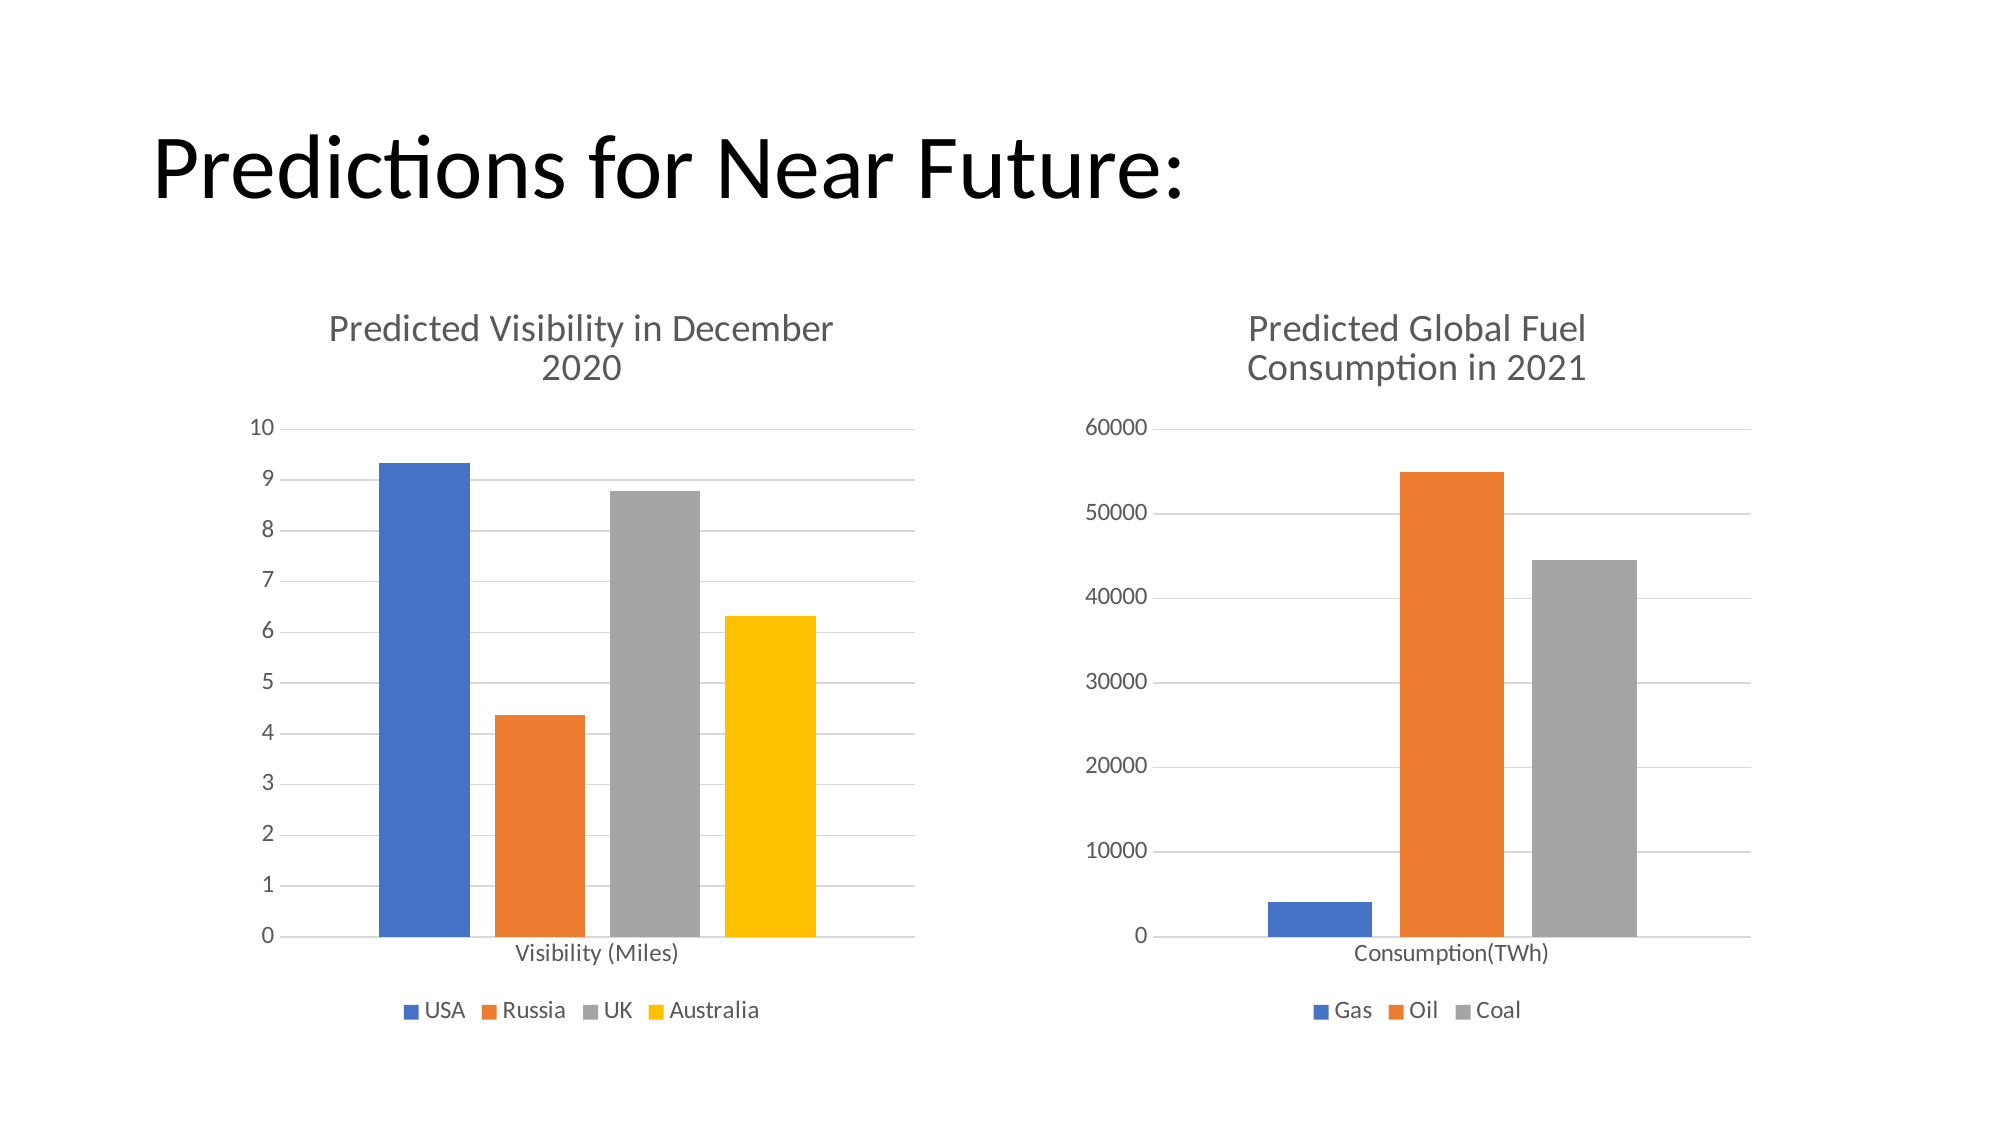

# Predictions for Near Future:

### Chart: Predicted Visibility in December 2020

| Category | USA | Russia | UK | Australia |
|---|---|---|---|---|
| Visibility (Miles) | 9.34 | 4.38 | 8.78 | 6.32 |

### Chart: Predicted Global Fuel Consumption in 2021

| Category | Gas | Oil | Coal |
|---|---|---|---|
| Consumption(TWh) | 4097.0 | 55021.0 | 44533.0 |